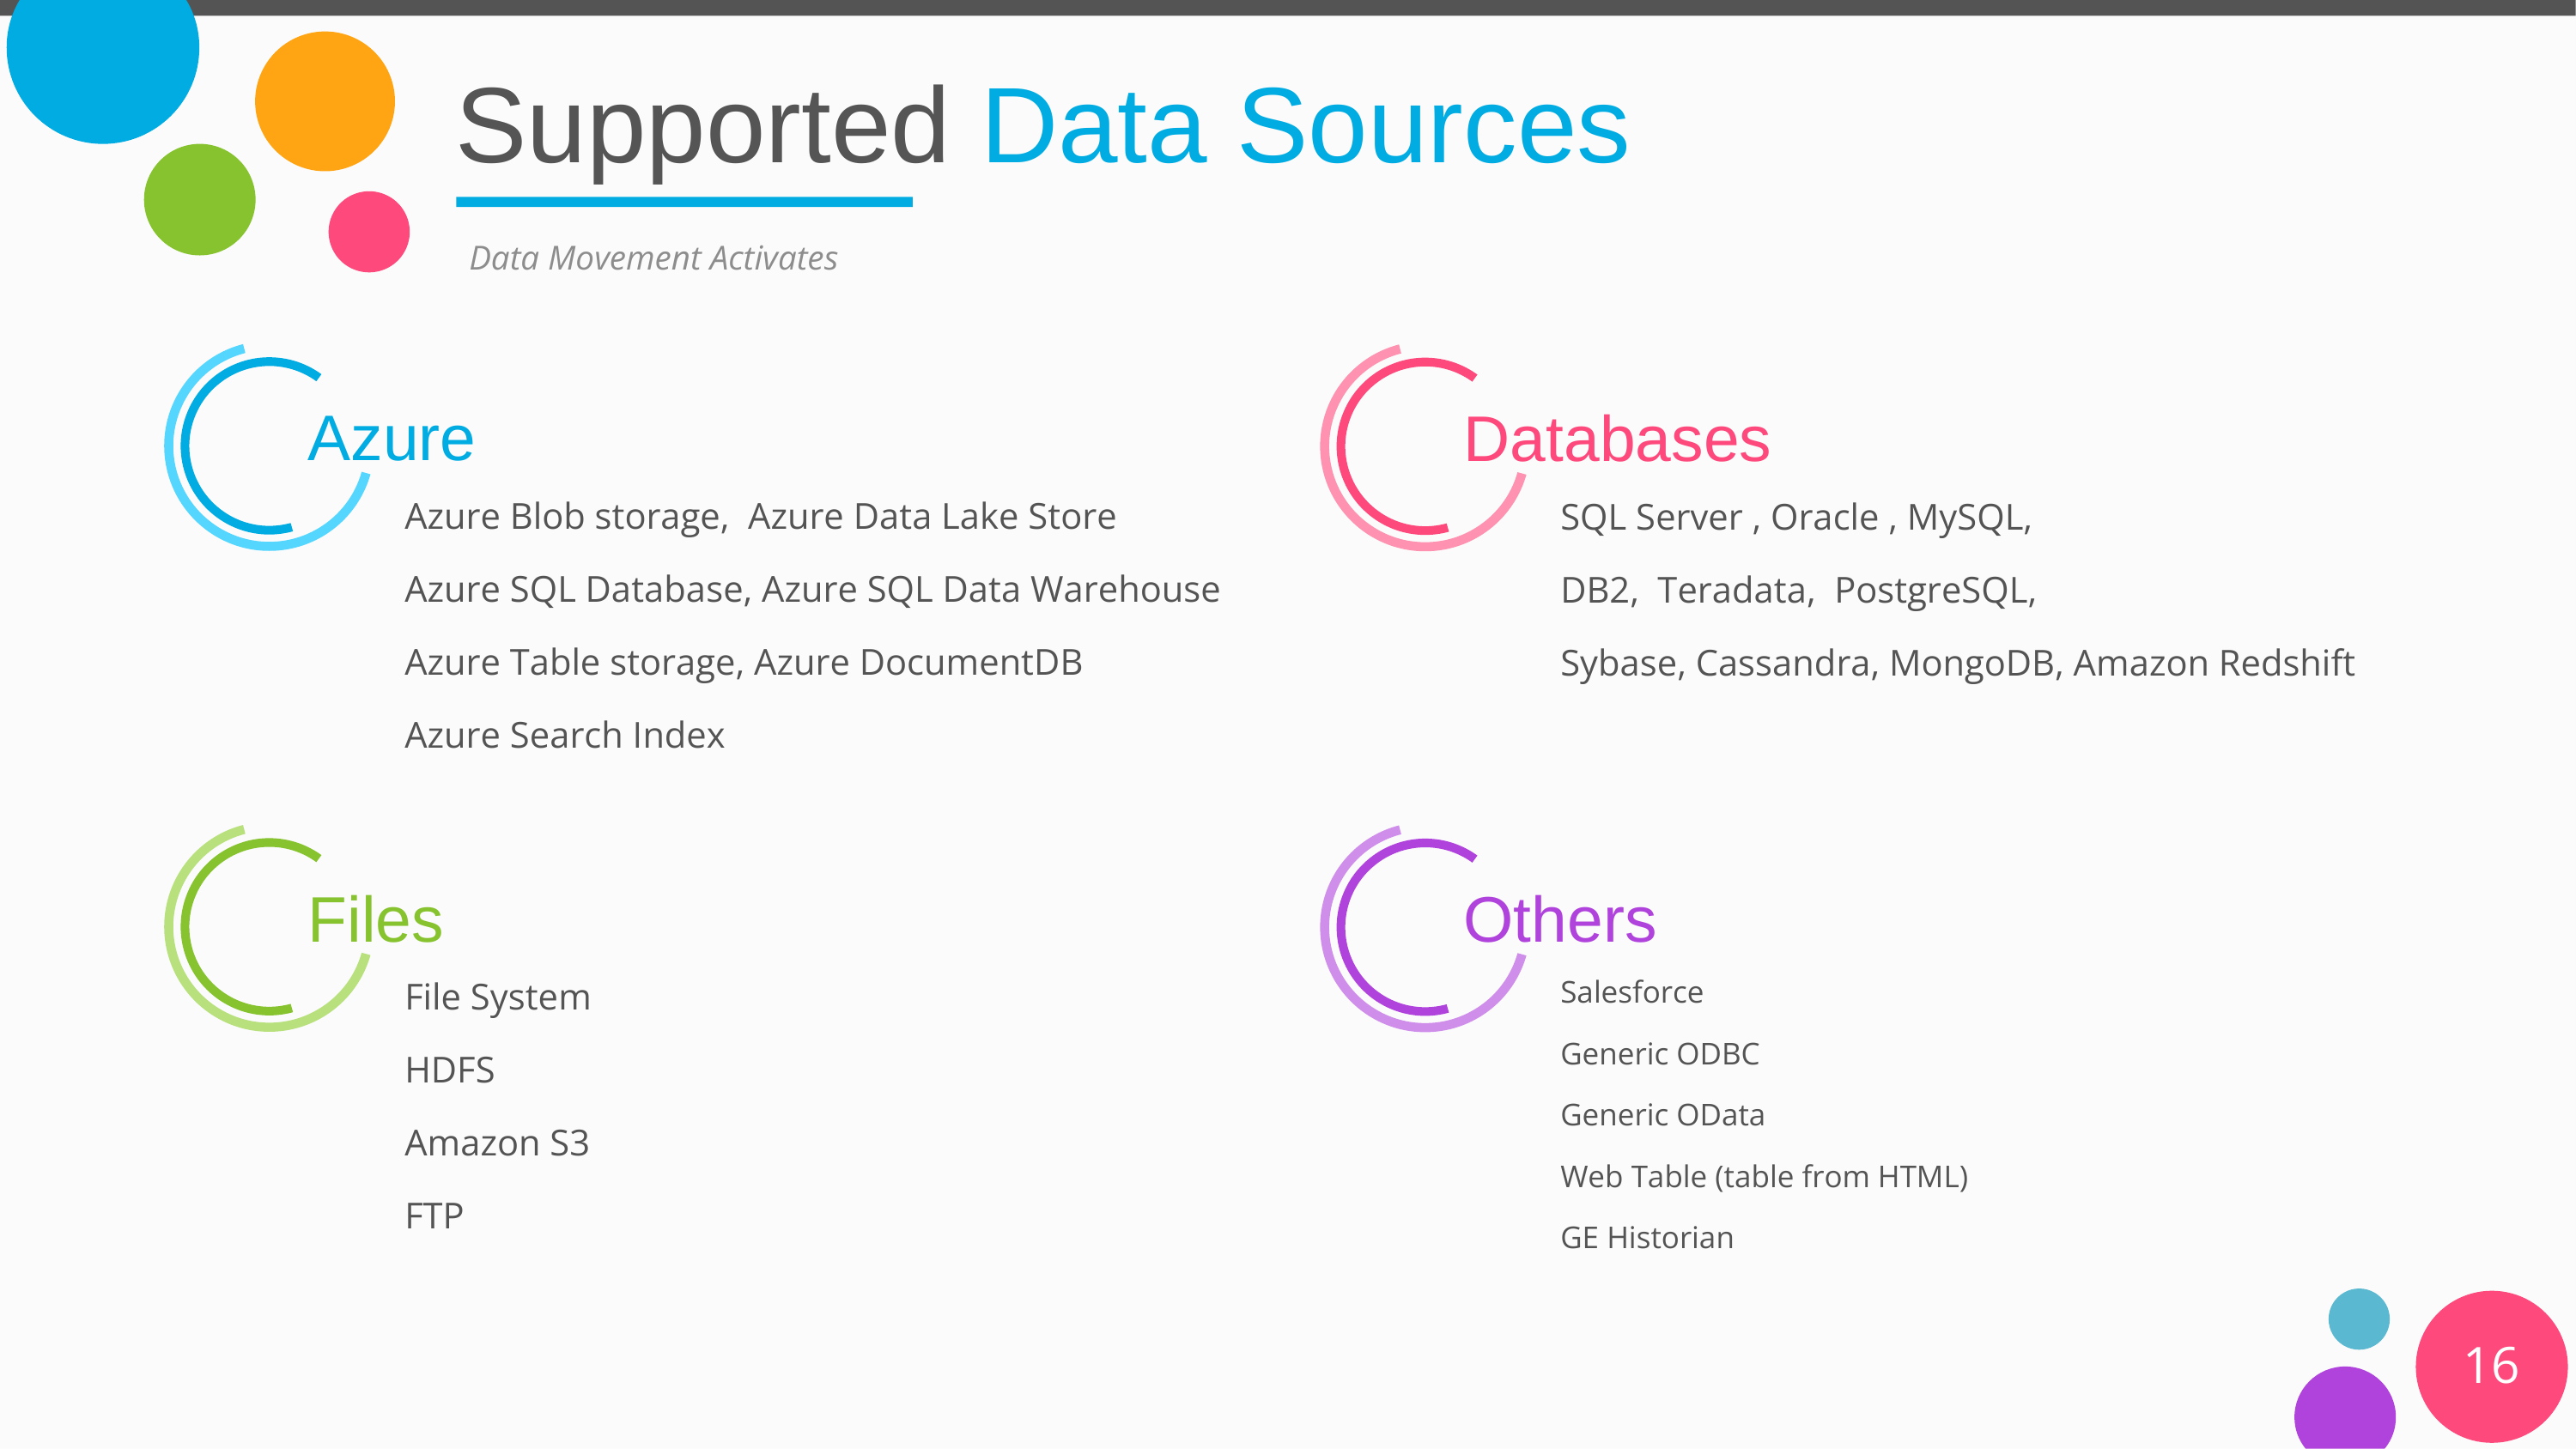

# Supported Data Sources
Data Movement Activates
Azure
Databases
Azure Blob storage,  Azure Data Lake Store
Azure SQL Database, Azure SQL Data Warehouse
Azure Table storage, Azure DocumentDB
Azure Search Index
SQL Server , Oracle , MySQL,
DB2,  Teradata,  PostgreSQL,
Sybase, Cassandra, MongoDB, Amazon Redshift
Files
Others
File System
HDFS
Amazon S3
FTP
Salesforce
Generic ODBC
Generic OData
Web Table (table from HTML)
GE Historian
16